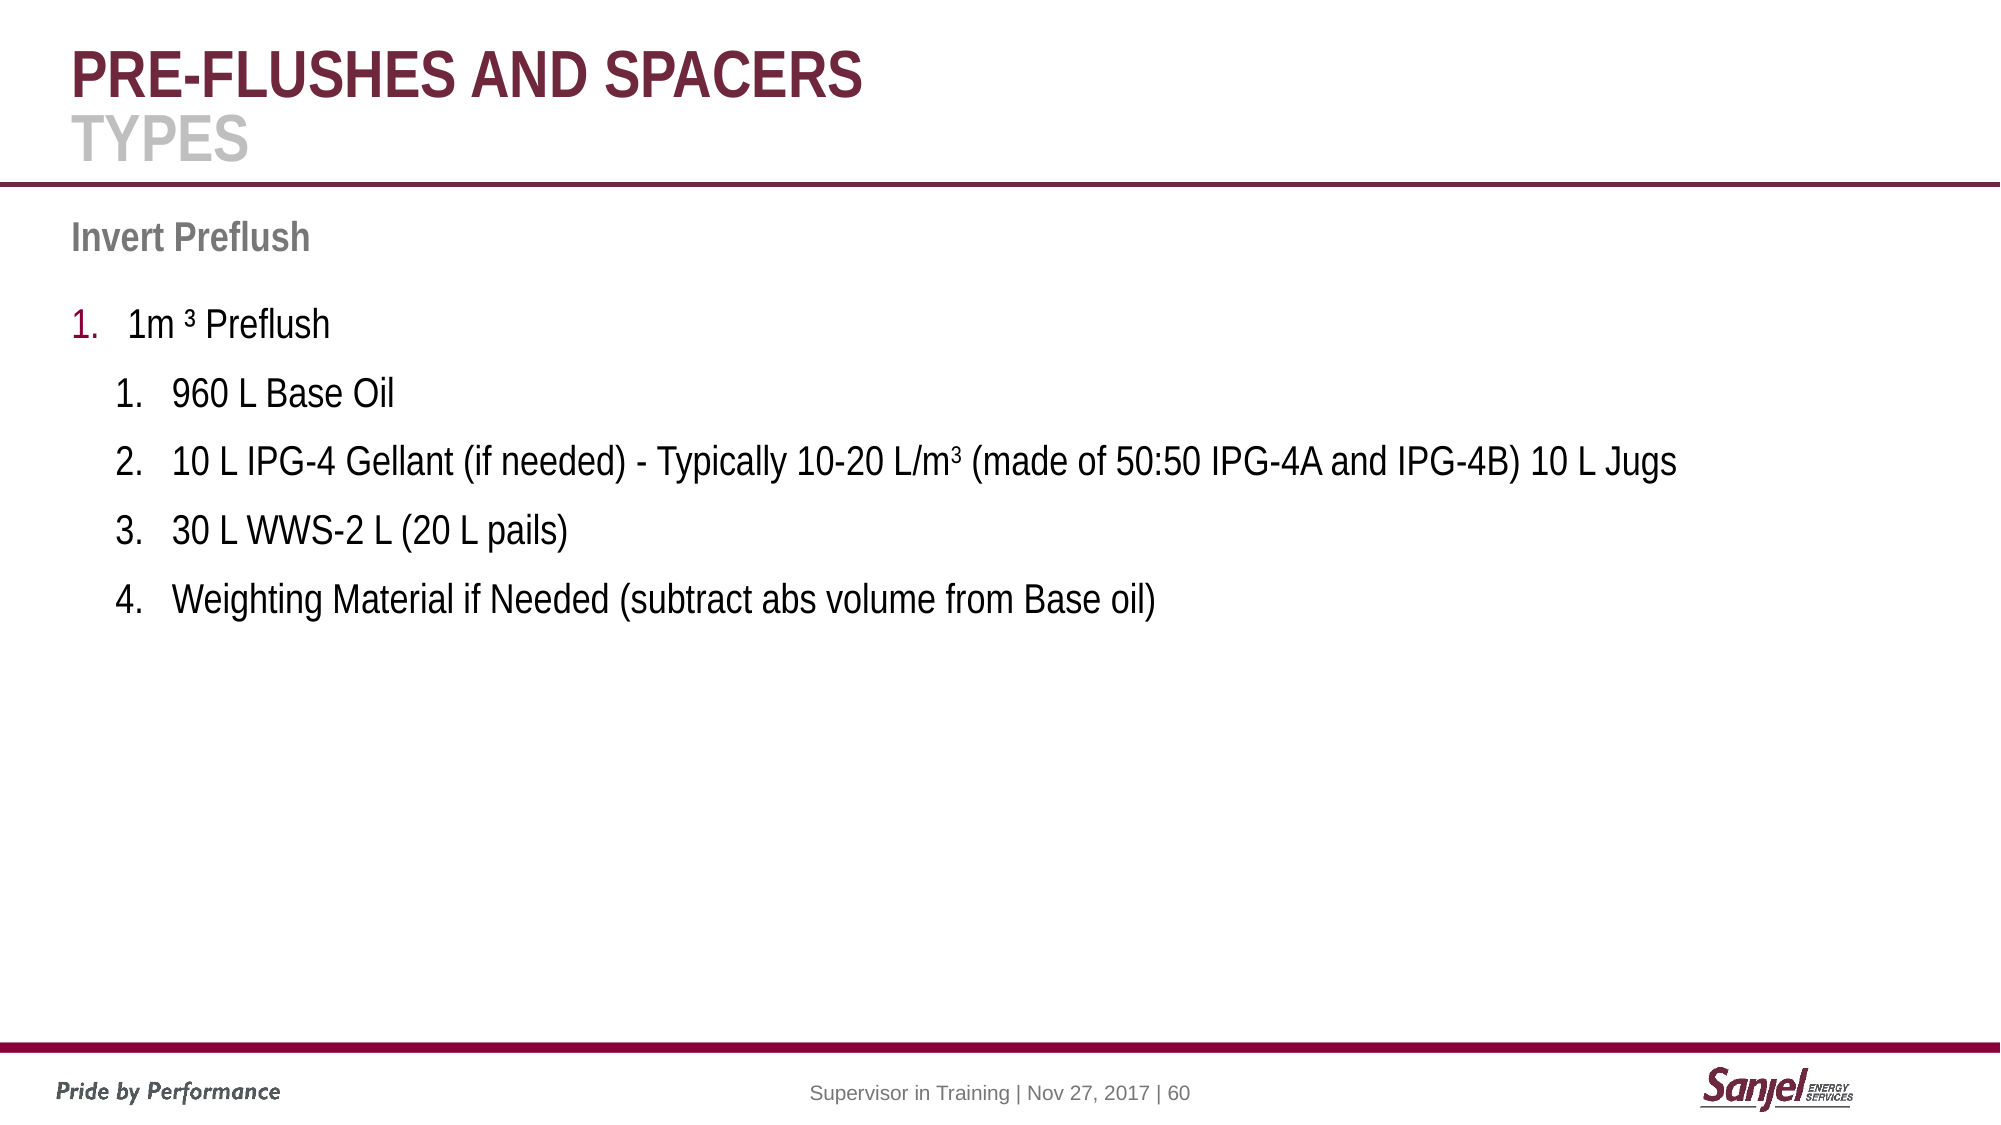

# Pre-flushes and Spacers types
Invert Preflush
1m ³ Preflush
960 L Base Oil
10 L IPG-4 Gellant (if needed) - Typically 10-20 L/m3 (made of 50:50 IPG-4A and IPG-4B) 10 L Jugs
30 L WWS-2 L (20 L pails)
Weighting Material if Needed (subtract abs volume from Base oil)